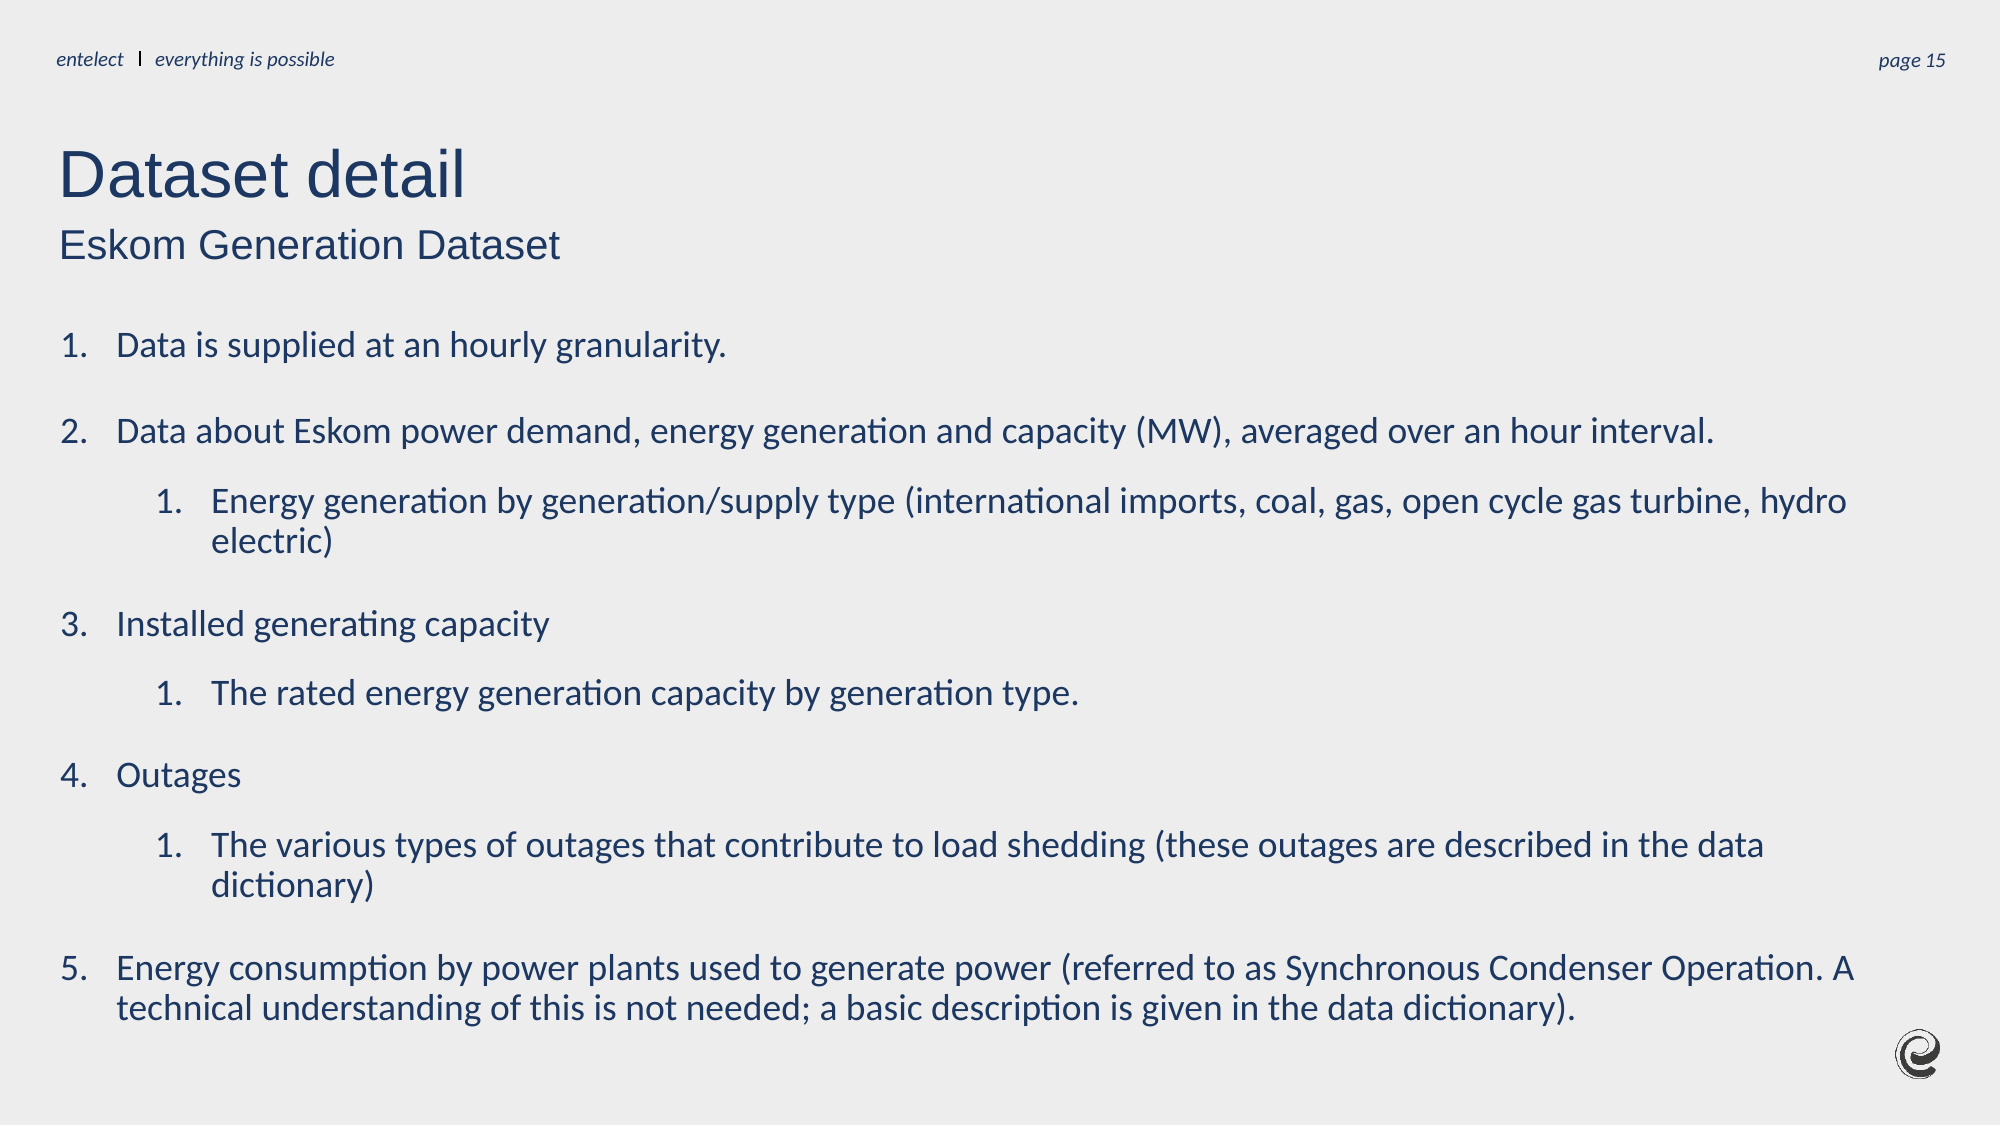

page
15
# Dataset detail
Eskom Generation Dataset

Data is supplied at an hourly granularity.
Data about Eskom power demand, energy generation and capacity (MW), averaged over an hour interval.
Energy generation by generation/supply type (international imports, coal, gas, open cycle gas turbine, hydro electric)
Installed generating capacity
The rated energy generation capacity by generation type.
Outages
The various types of outages that contribute to load shedding (these outages are described in the data dictionary)
Energy consumption by power plants used to generate power (referred to as Synchronous Condenser Operation. A technical understanding of this is not needed; a basic description is given in the data dictionary).